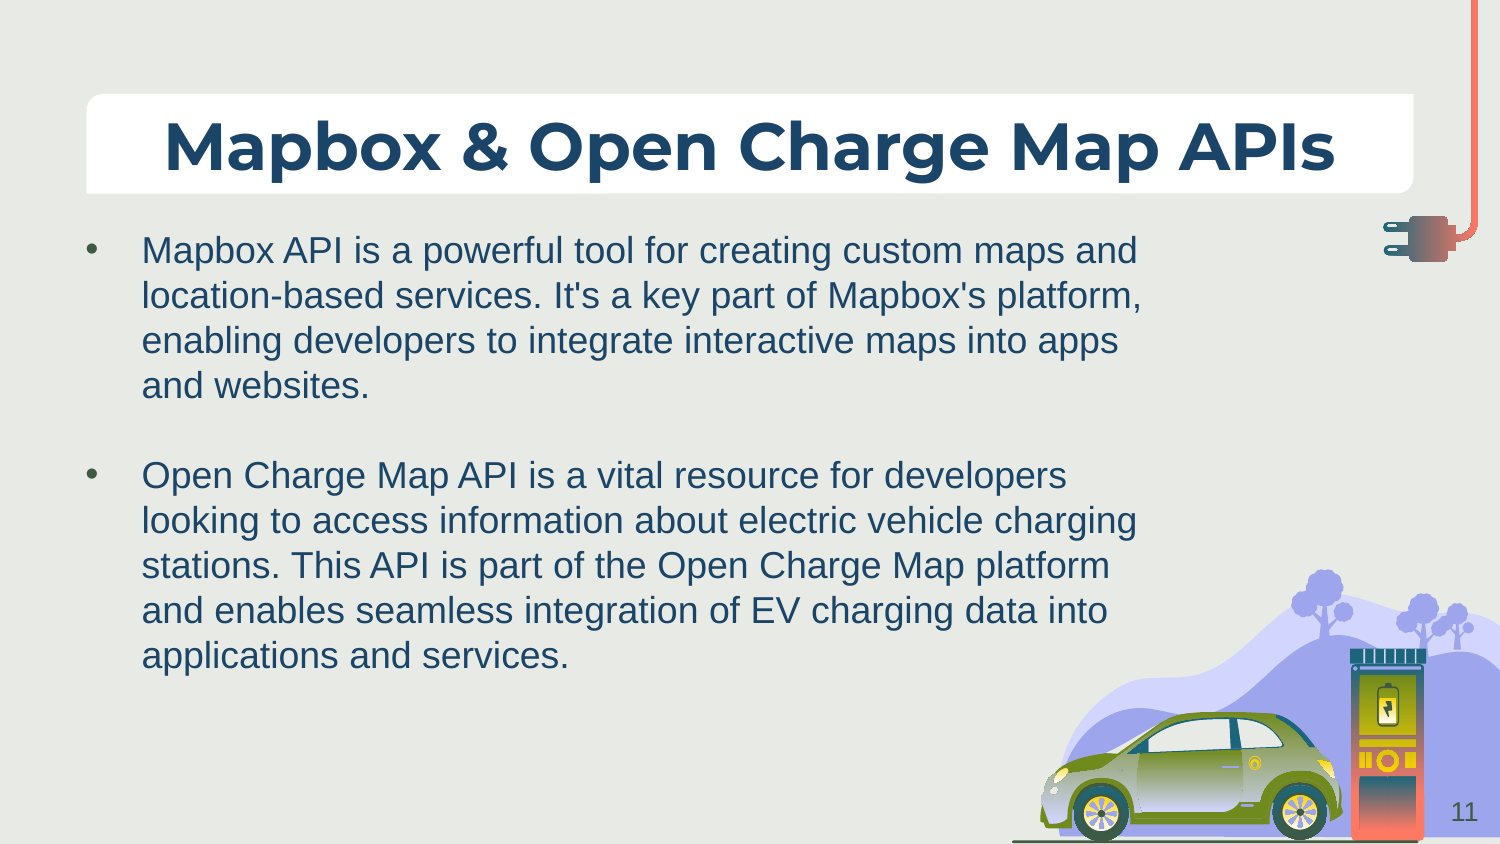

# Mapbox & Open Charge Map APIs

Mapbox API is a powerful tool for creating custom maps and location-based services. It's a key part of Mapbox's platform, enabling developers to integrate interactive maps into apps and websites.

Open Charge Map API is a vital resource for developers looking to access information about electric vehicle charging stations. This API is part of the Open Charge Map platform and enables seamless integration of EV charging data into applications and services.

11